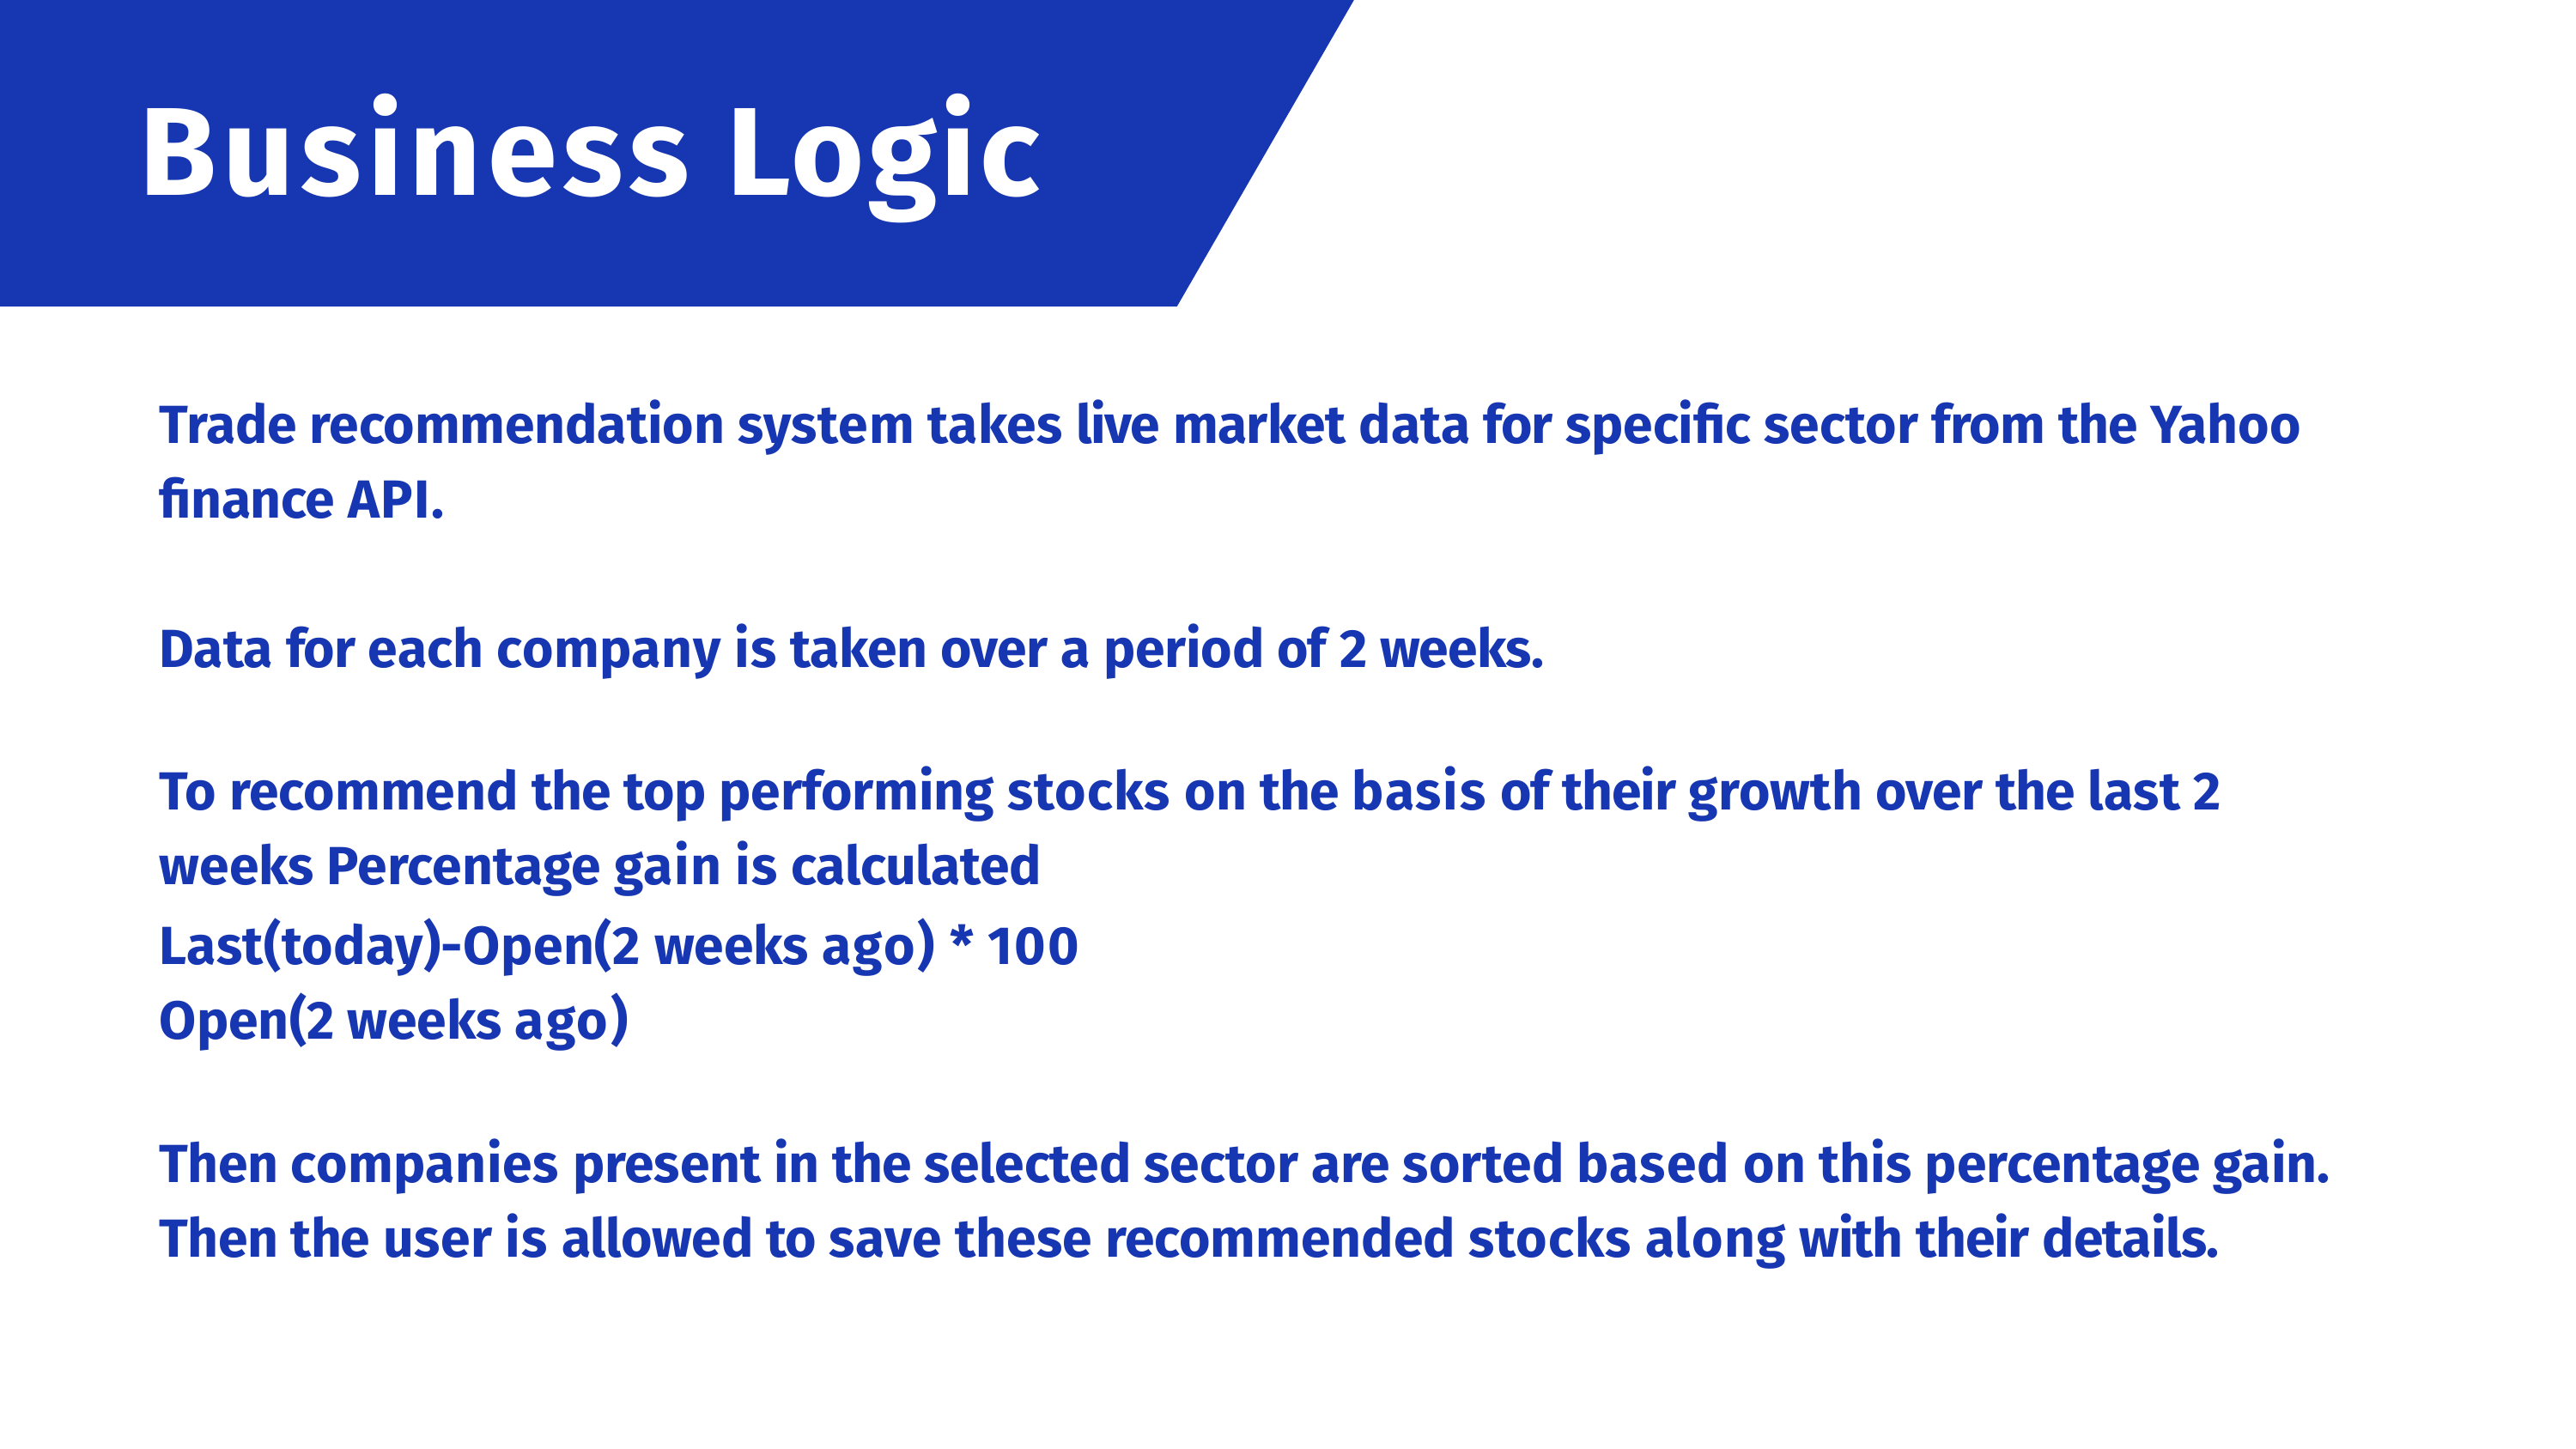

# Business Logic
Trade recommendation system takes live market data for specific sector from the Yahoo  finance API.

Data for each company is taken over a period of 2 weeks.

To recommend the top performing stocks on the basis of their growth over the last 2  weeks Percentage gain is calculated
Last(today)-Open(2 weeks ago) * 100  Open(2 weeks ago)

Then companies present in the selected sector are sorted based on this percentage gain.  Then the user is allowed to save these recommended stocks along with their details.